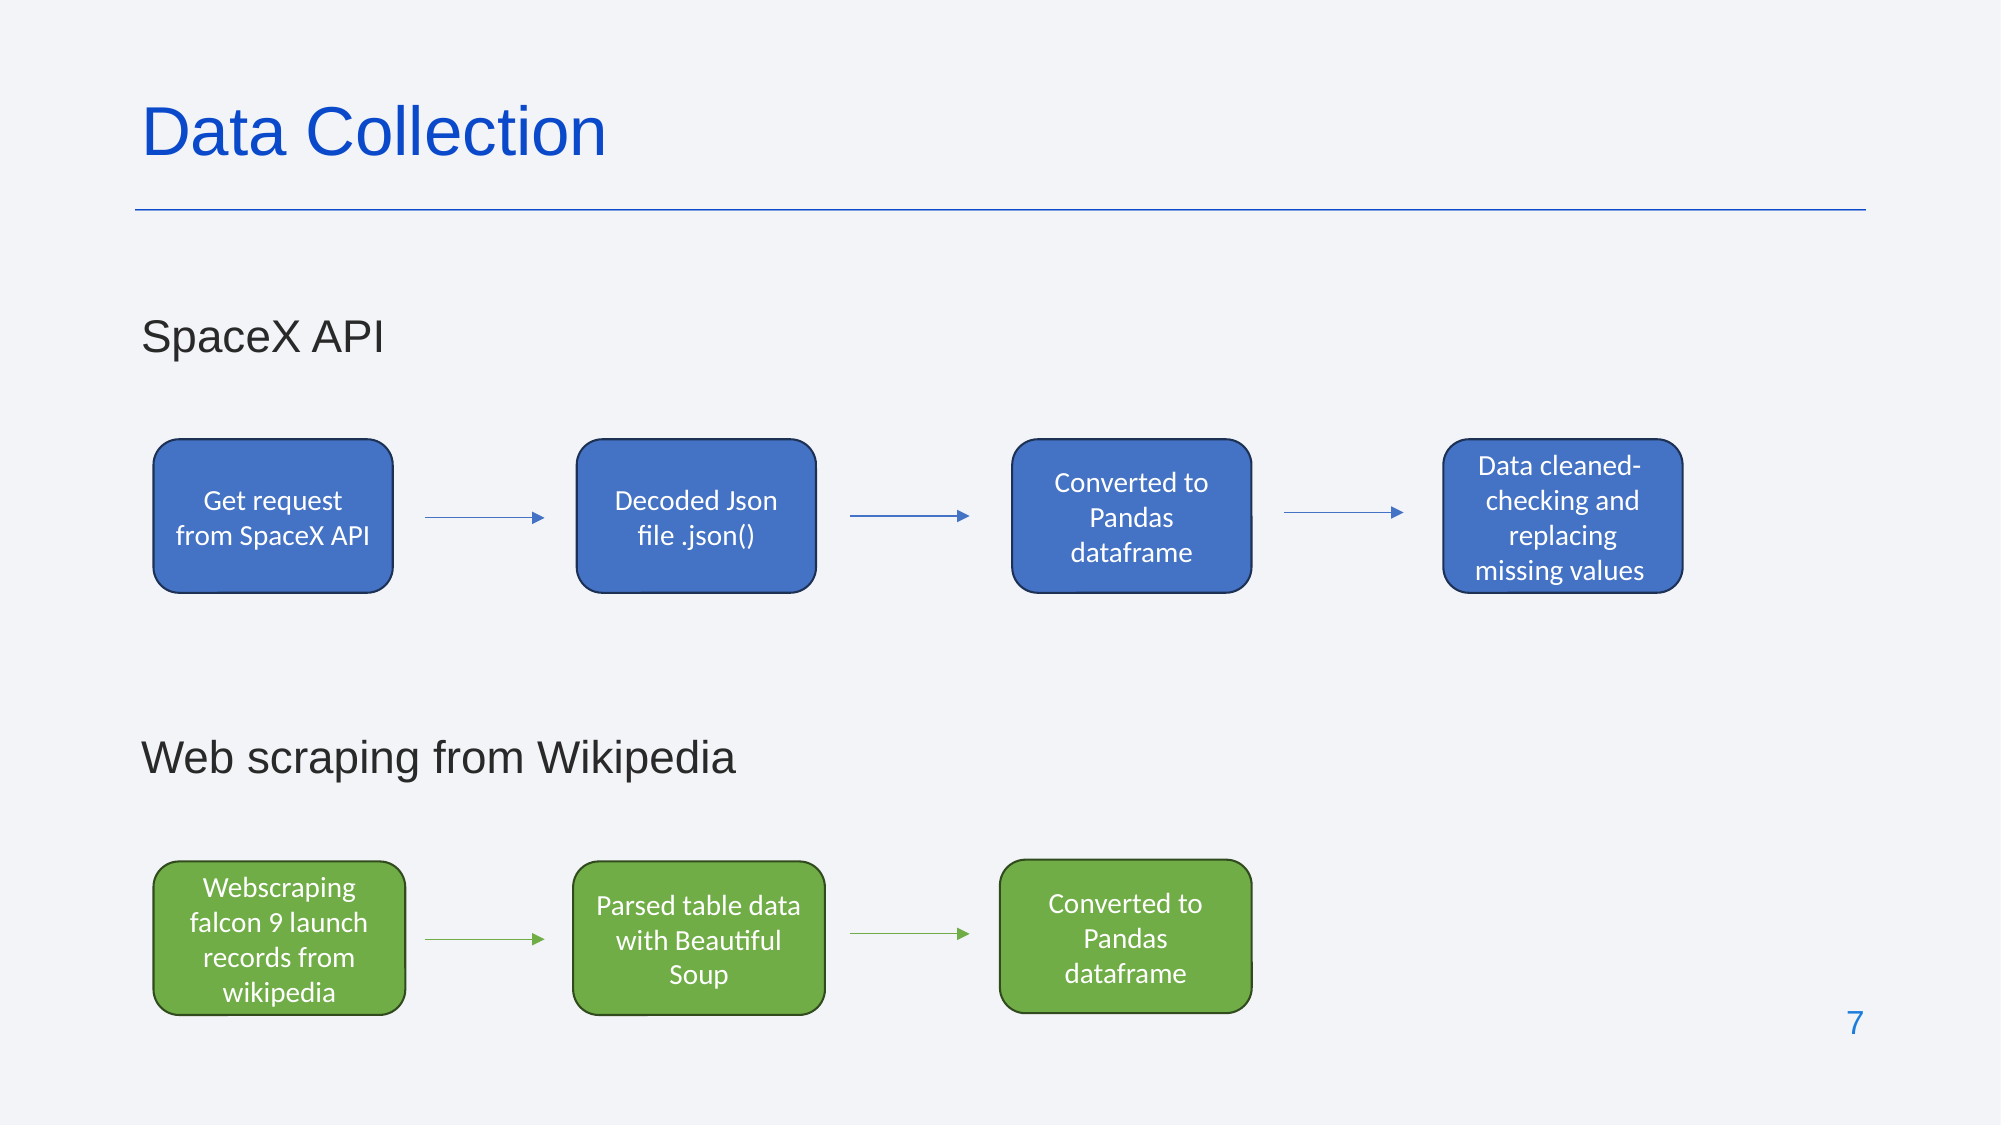

Data Collection
SpaceX API

Web scraping from Wikipedia
Data cleaned-  checking and replacing missing values
Get request from SpaceX API
Decoded Json file .json()
Converted to Pandas dataframe
Converted to Pandas dataframe
Webscraping falcon 9 launch records from wikipedia
Parsed table data with Beautiful Soup
7